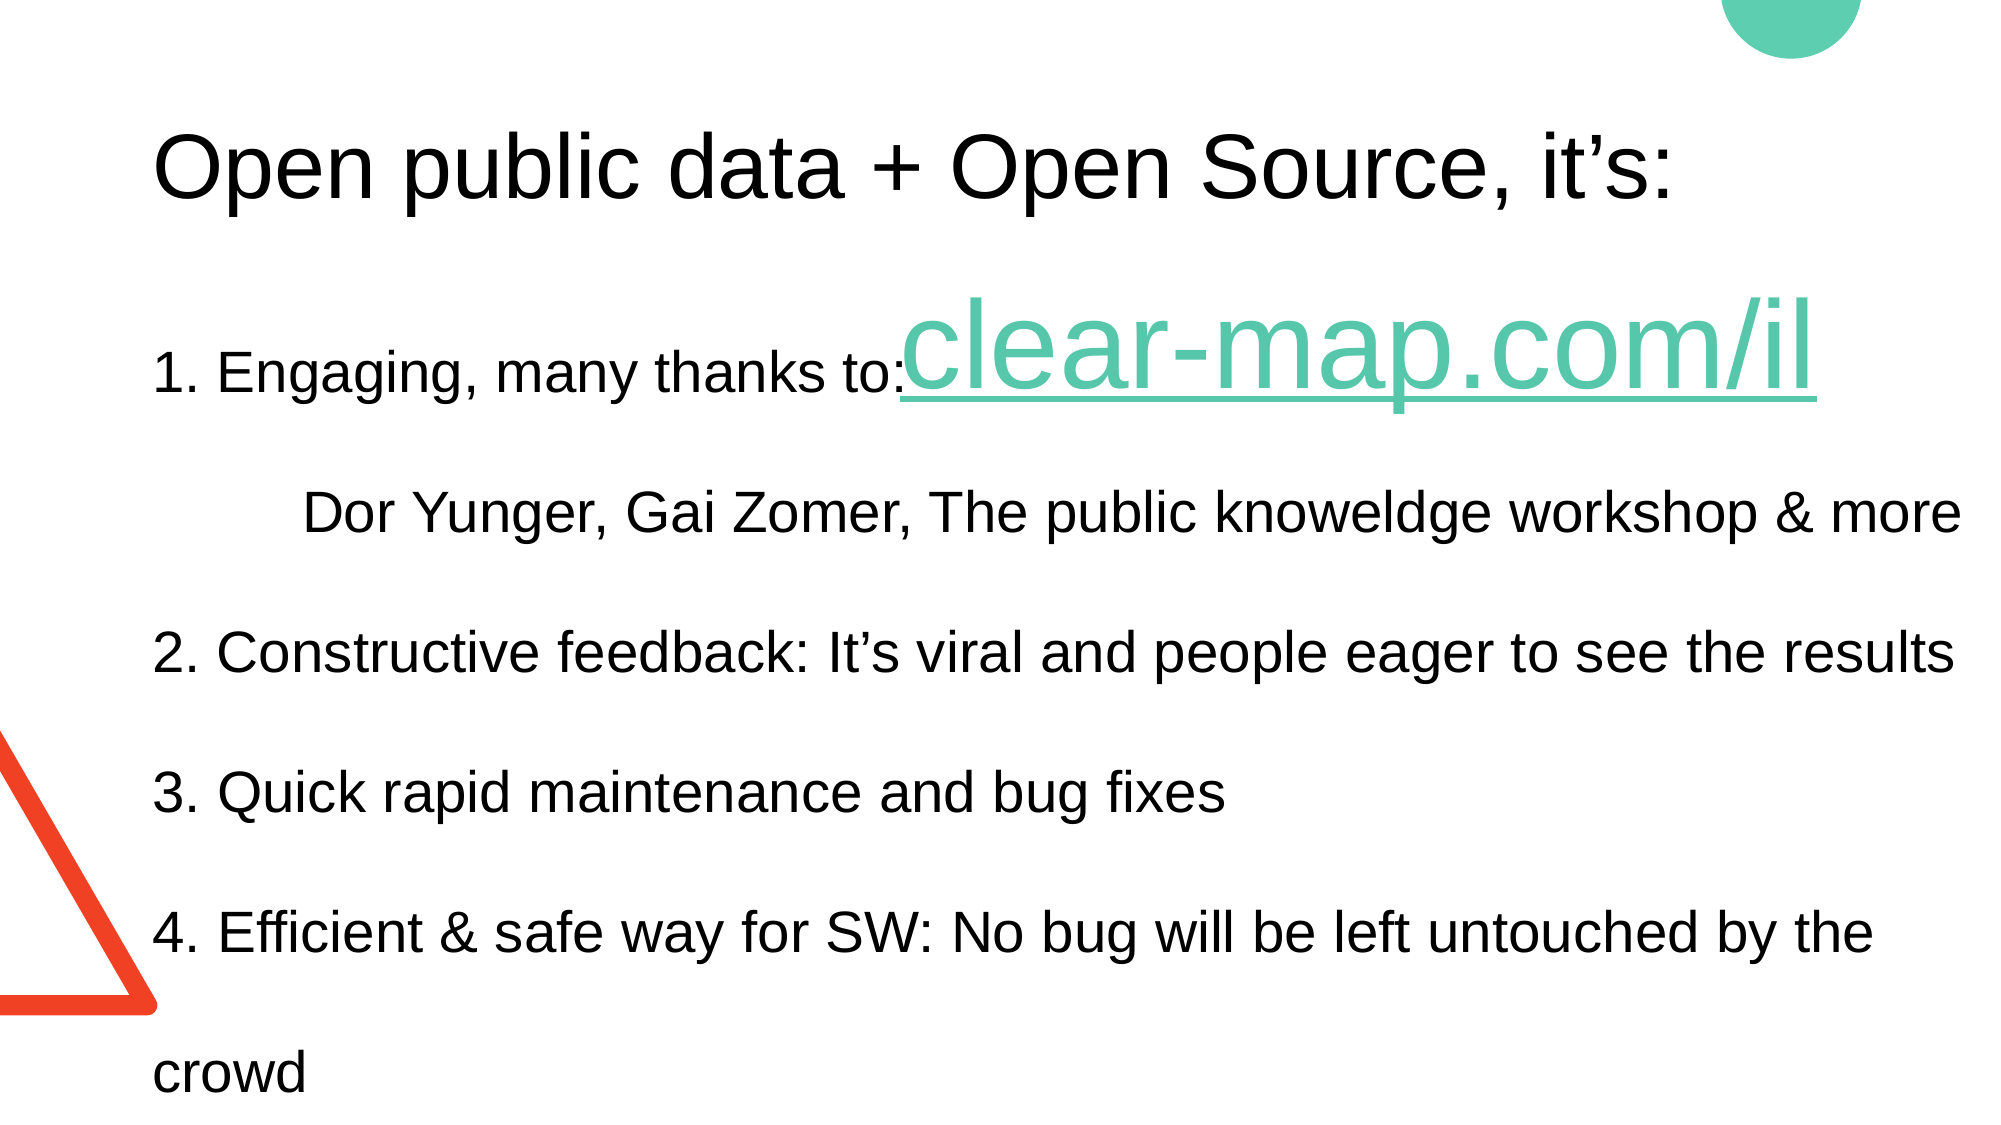

# Open public data + Open Source, it’s:
1. Engaging, many thanks to:
	Dor Yunger, Gai Zomer, The public knoweldge workshop & more
2. Constructive feedback: It’s viral and people eager to see the results
3. Quick rapid maintenance and bug fixes
4. Efficient & safe way for SW: No bug will be left untouched by the crowd
clear-map.com/il